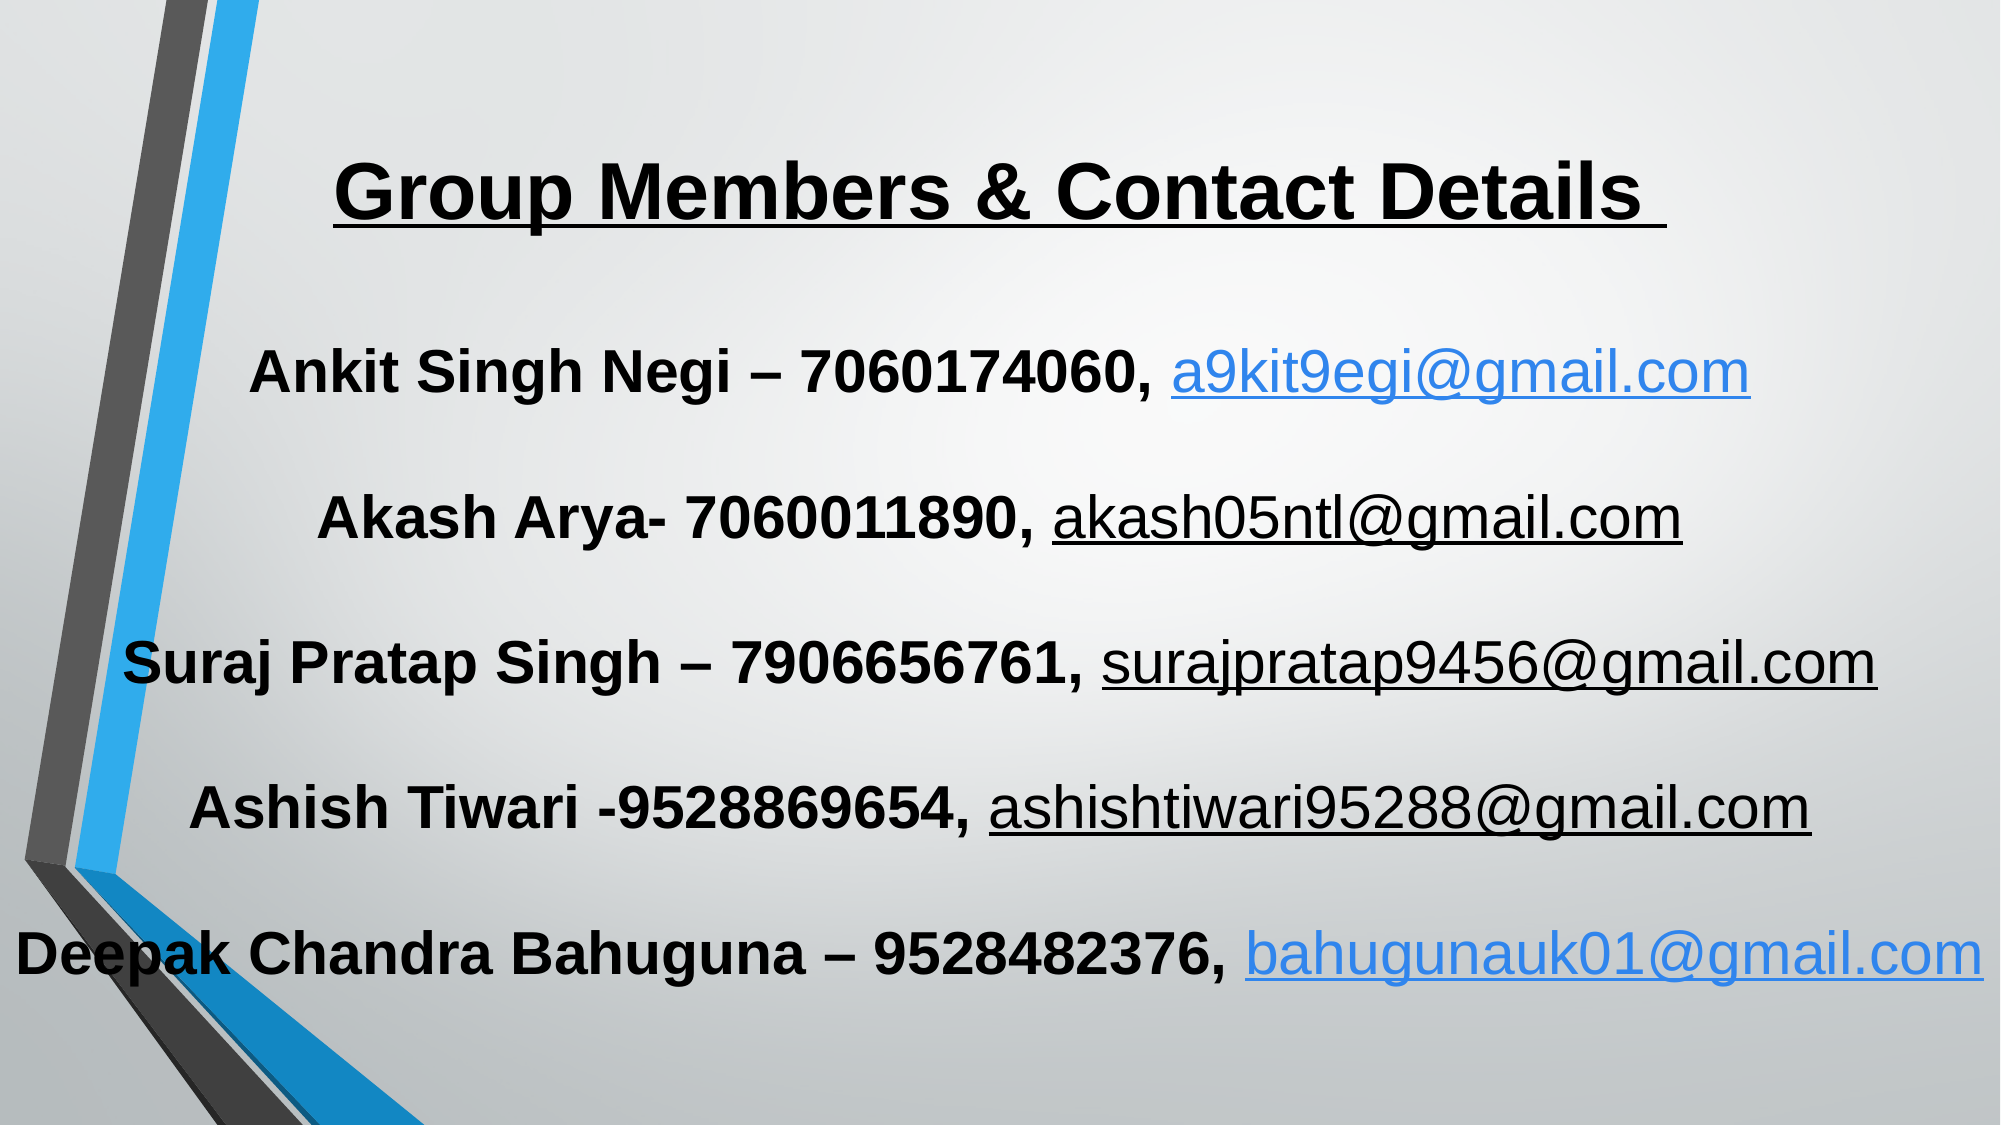

# Group Members & Contact Details Ankit Singh Negi – 7060174060, a9kit9egi@gmail.com Akash Arya- 7060011890, akash05ntl@gmail.com Suraj Pratap Singh – 7906656761, surajpratap9456@gmail.com Ashish Tiwari -9528869654, ashishtiwari95288@gmail.com Deepak Chandra Bahuguna – 9528482376, bahugunauk01@gmail.com